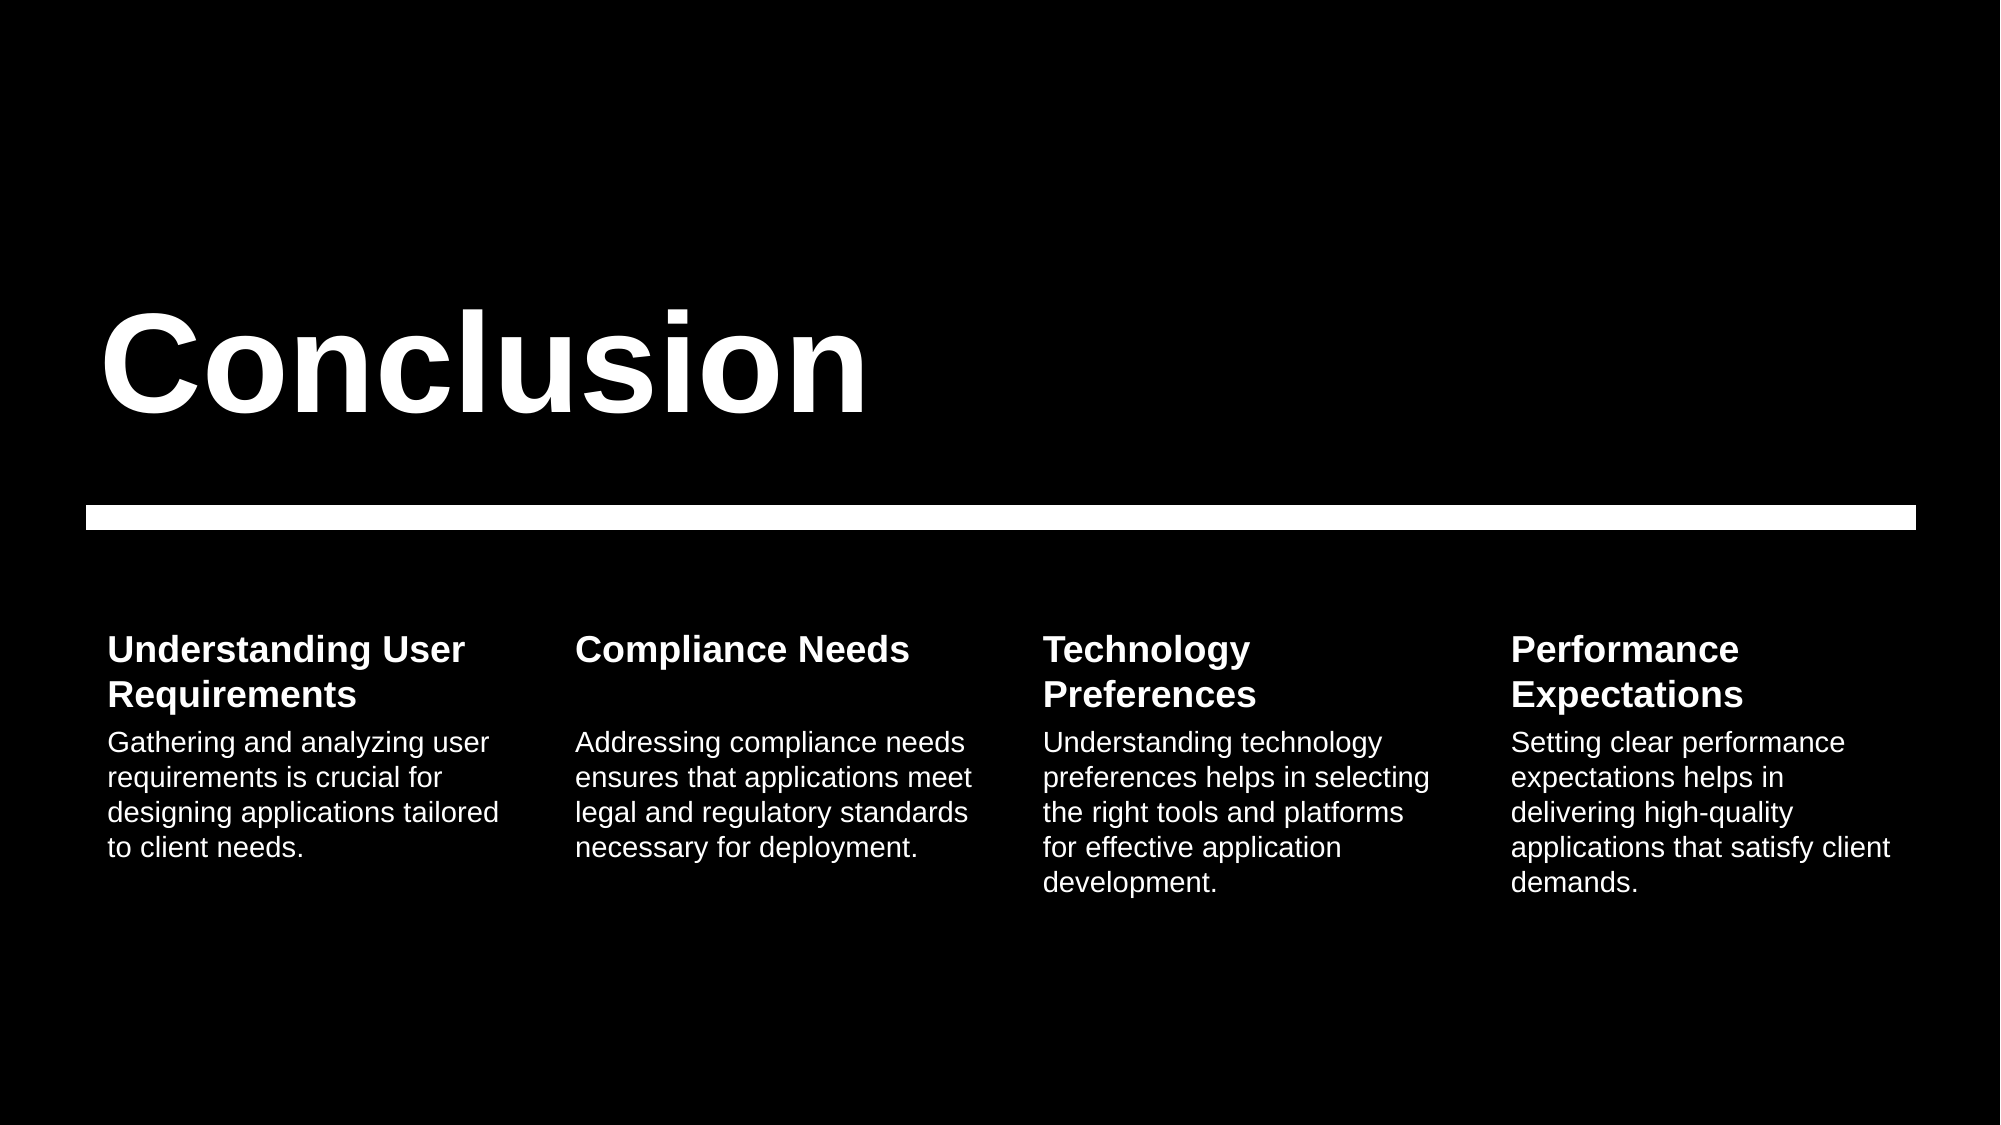

# Conclusion

Understanding User Requirements
Gathering and analyzing user requirements is crucial for designing applications tailored to client needs.
Compliance Needs
Addressing compliance needs ensures that applications meet legal and regulatory standards necessary for deployment.
Technology Preferences
Understanding technology preferences helps in selecting the right tools and platforms for effective application development.
Performance Expectations
Setting clear performance expectations helps in delivering high-quality applications that satisfy client demands.